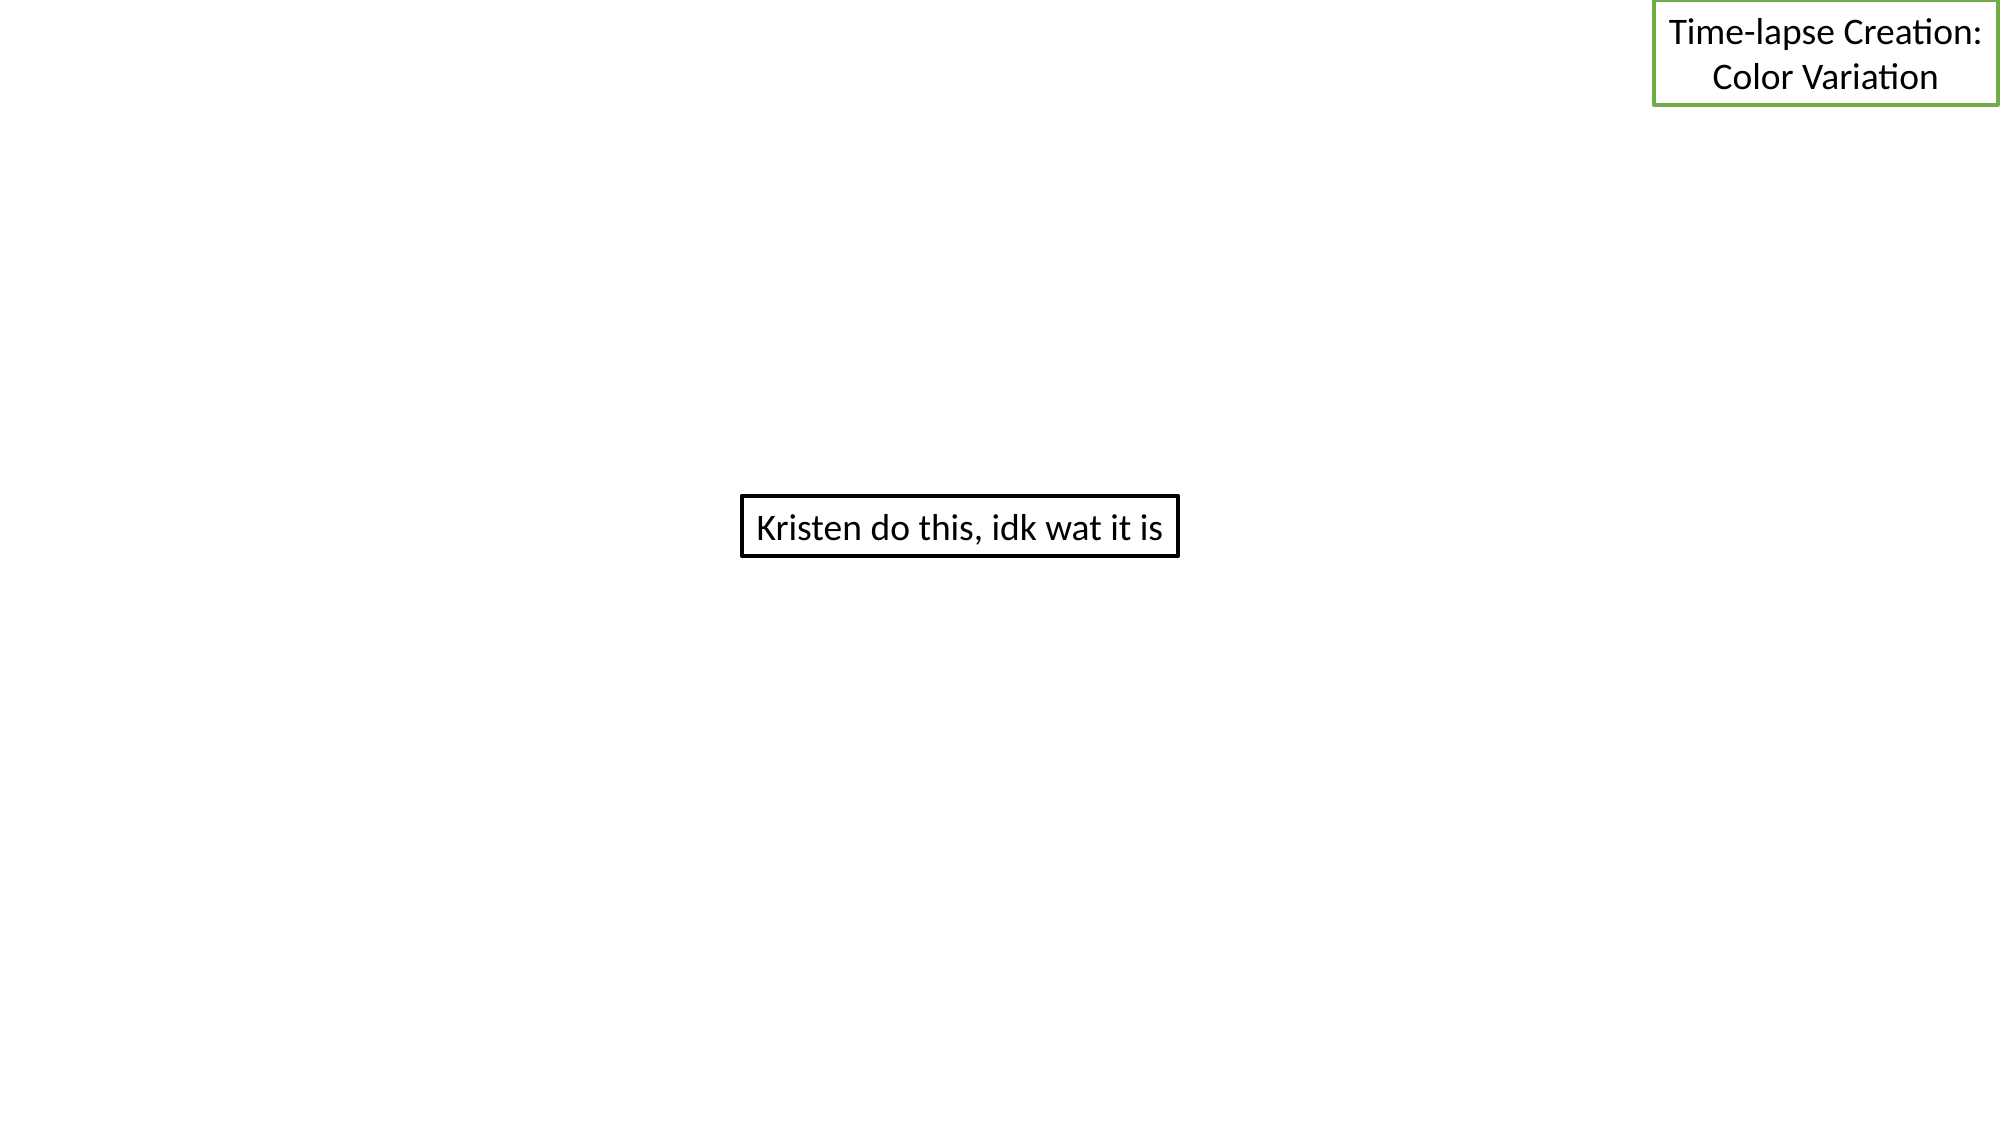

Time-lapse Creation:
Color Variation
Kristen do this, idk wat it is